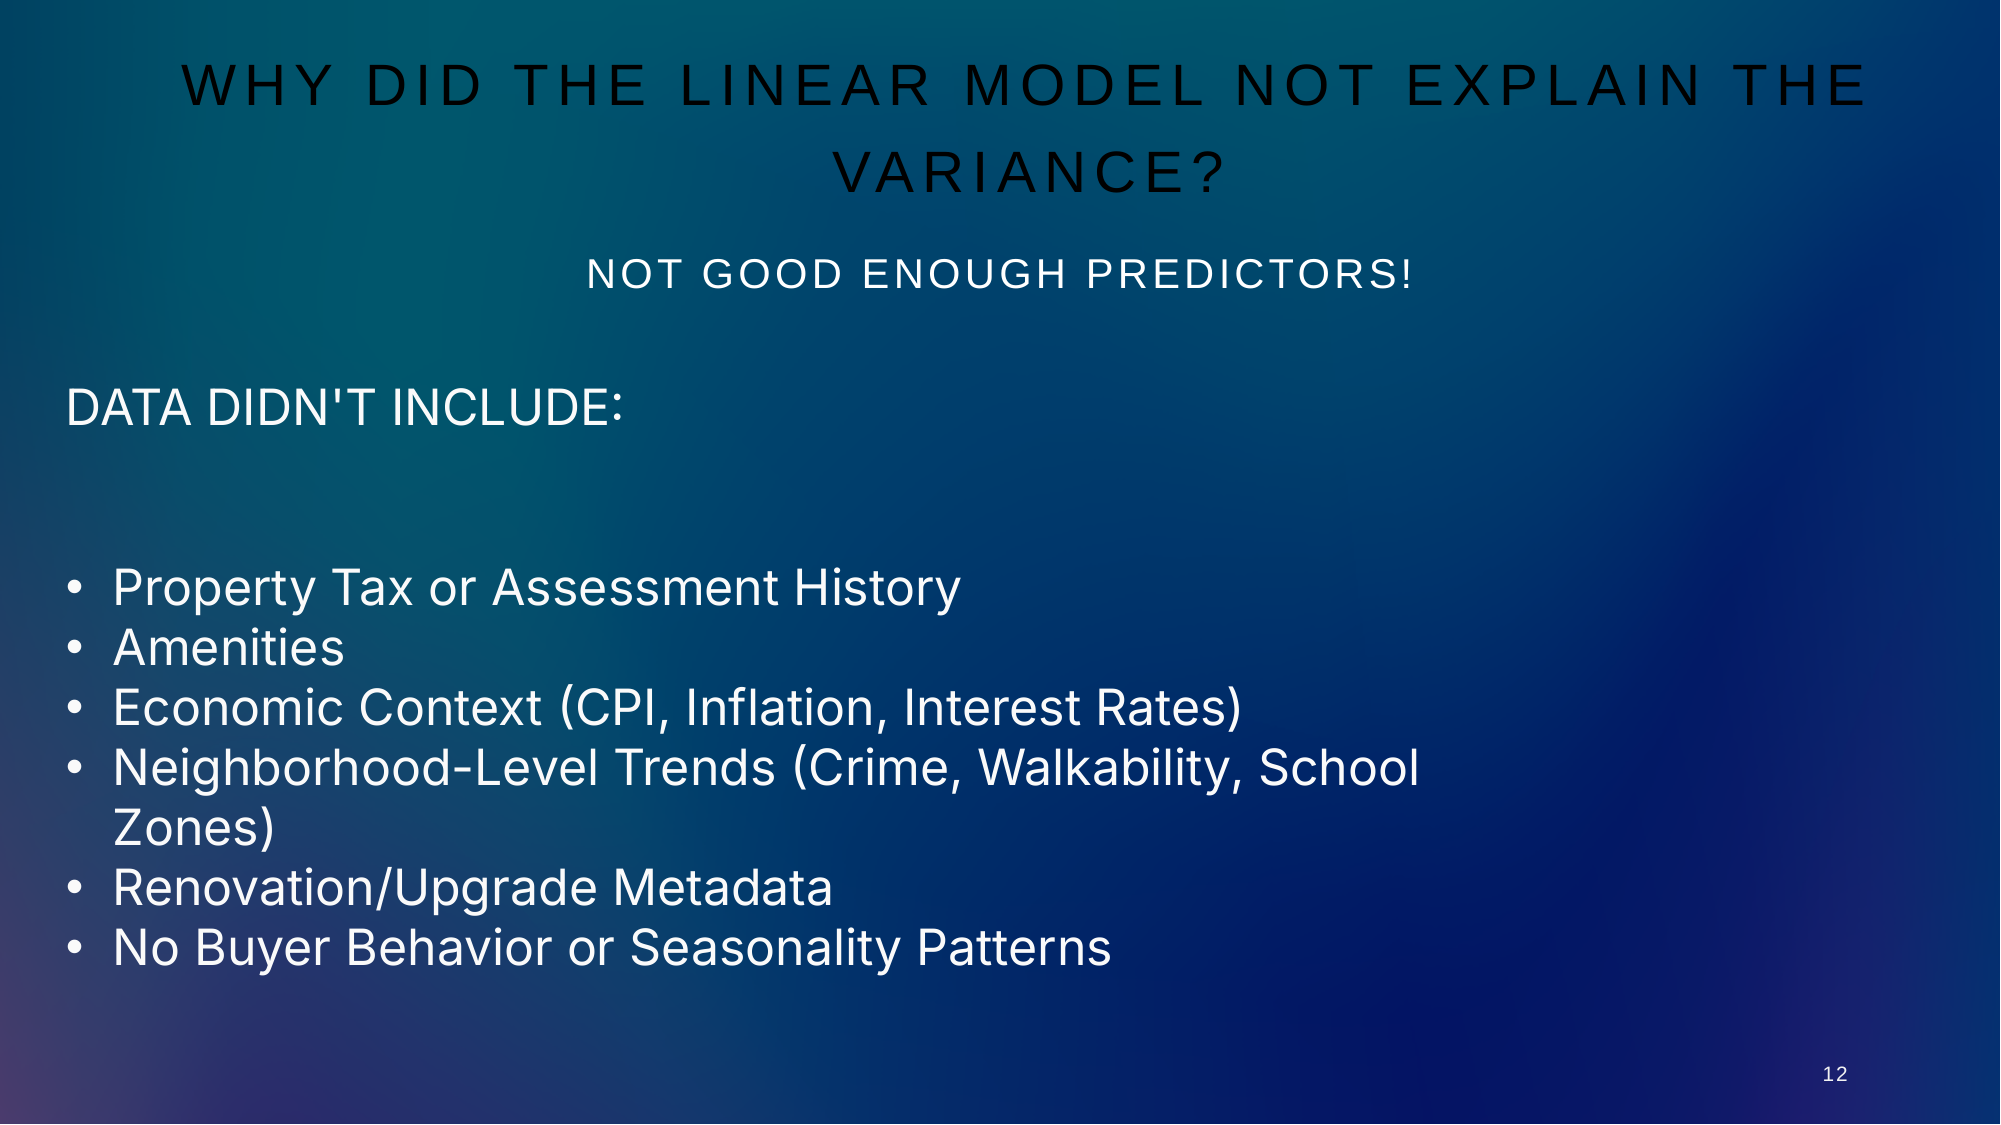

# WHY DID THE LINEAR MODEL NOT EXPLAIN THE VARIANCE?
NOT GOOD ENOUGH PREDICTORS!

DATA DIDN'T INCLUDE:

Property Tax or Assessment History
Amenities
Economic Context (CPI, Inflation, Interest Rates)
Neighborhood-Level Trends (Crime, Walkability, School Zones)
Renovation/Upgrade Metadata
No Buyer Behavior or Seasonality Patterns

12